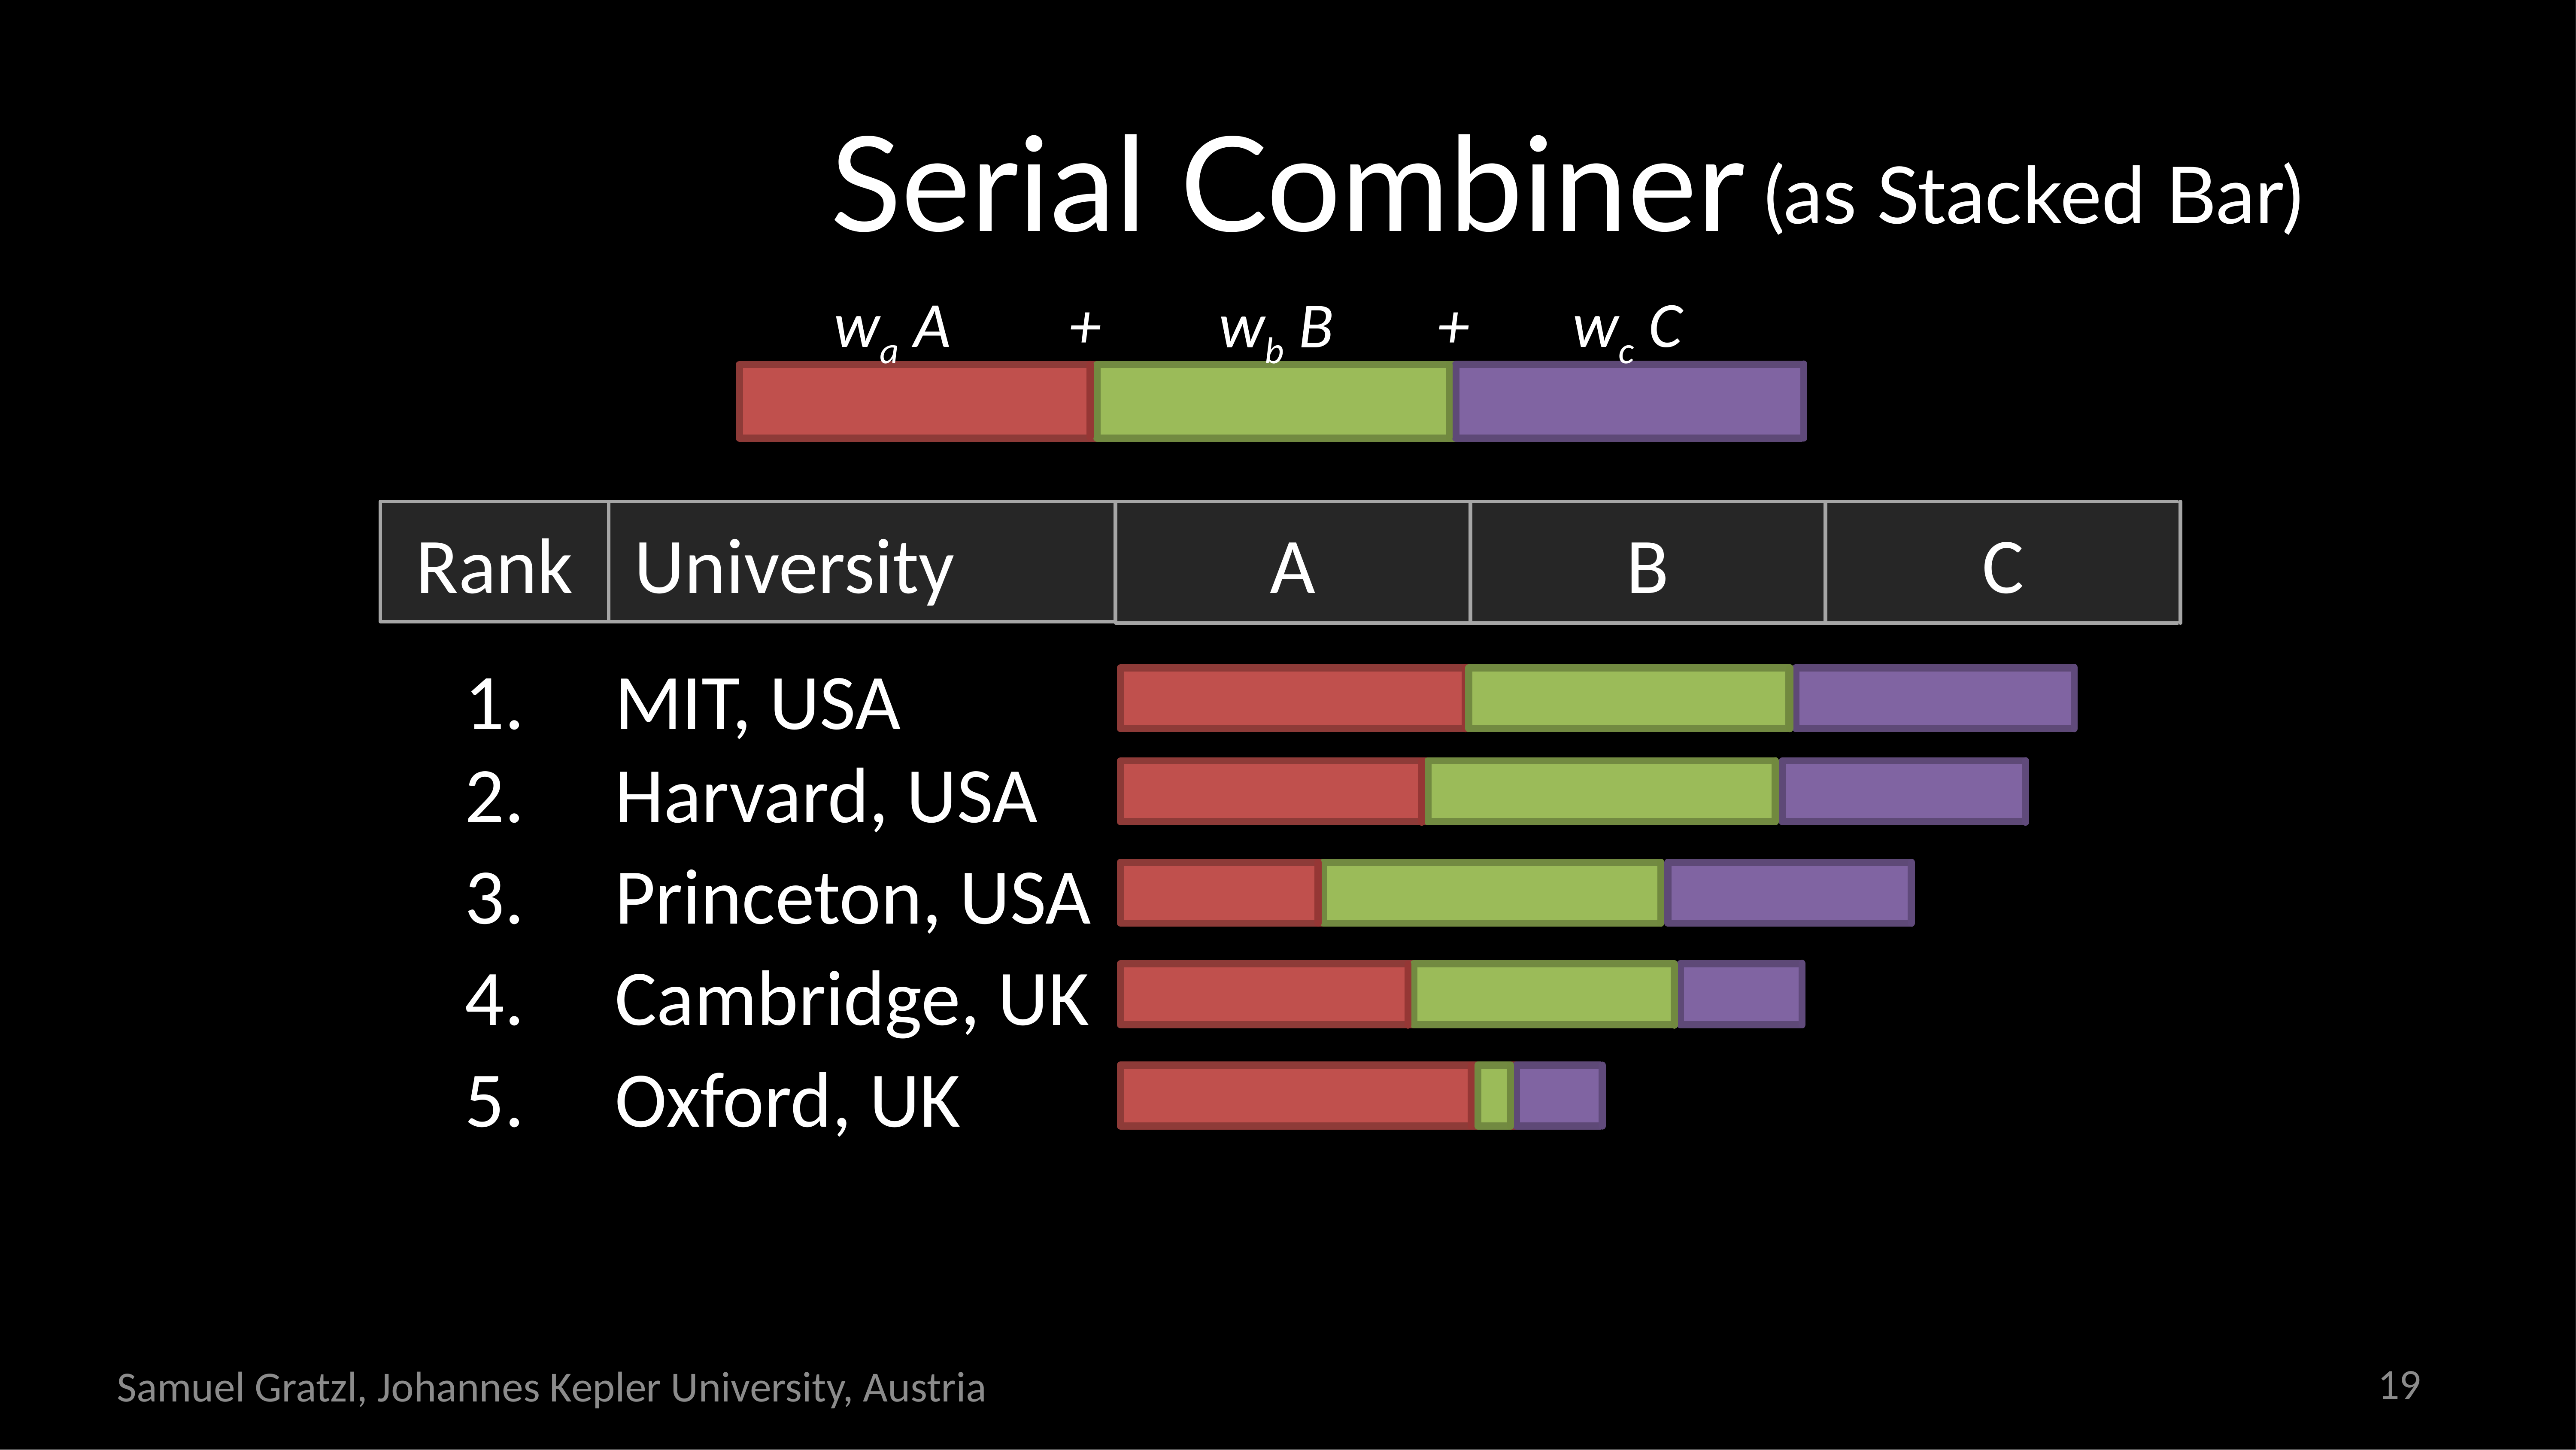

# Serial Combiner
(as Stacked Bar)
wb B
wc C
      wa A
+
+
wc C
      wa A        +        wb B       +       wc C
wa A
wb B
+
+

Rank
University
A

B

C

1.
MIT, USA

2.
Harvard, USA

3.
Princeton, USA

4.
Cambridge, UK

5.
Oxford, UK

19
Samuel Gratzl, Johannes Kepler University, Austria